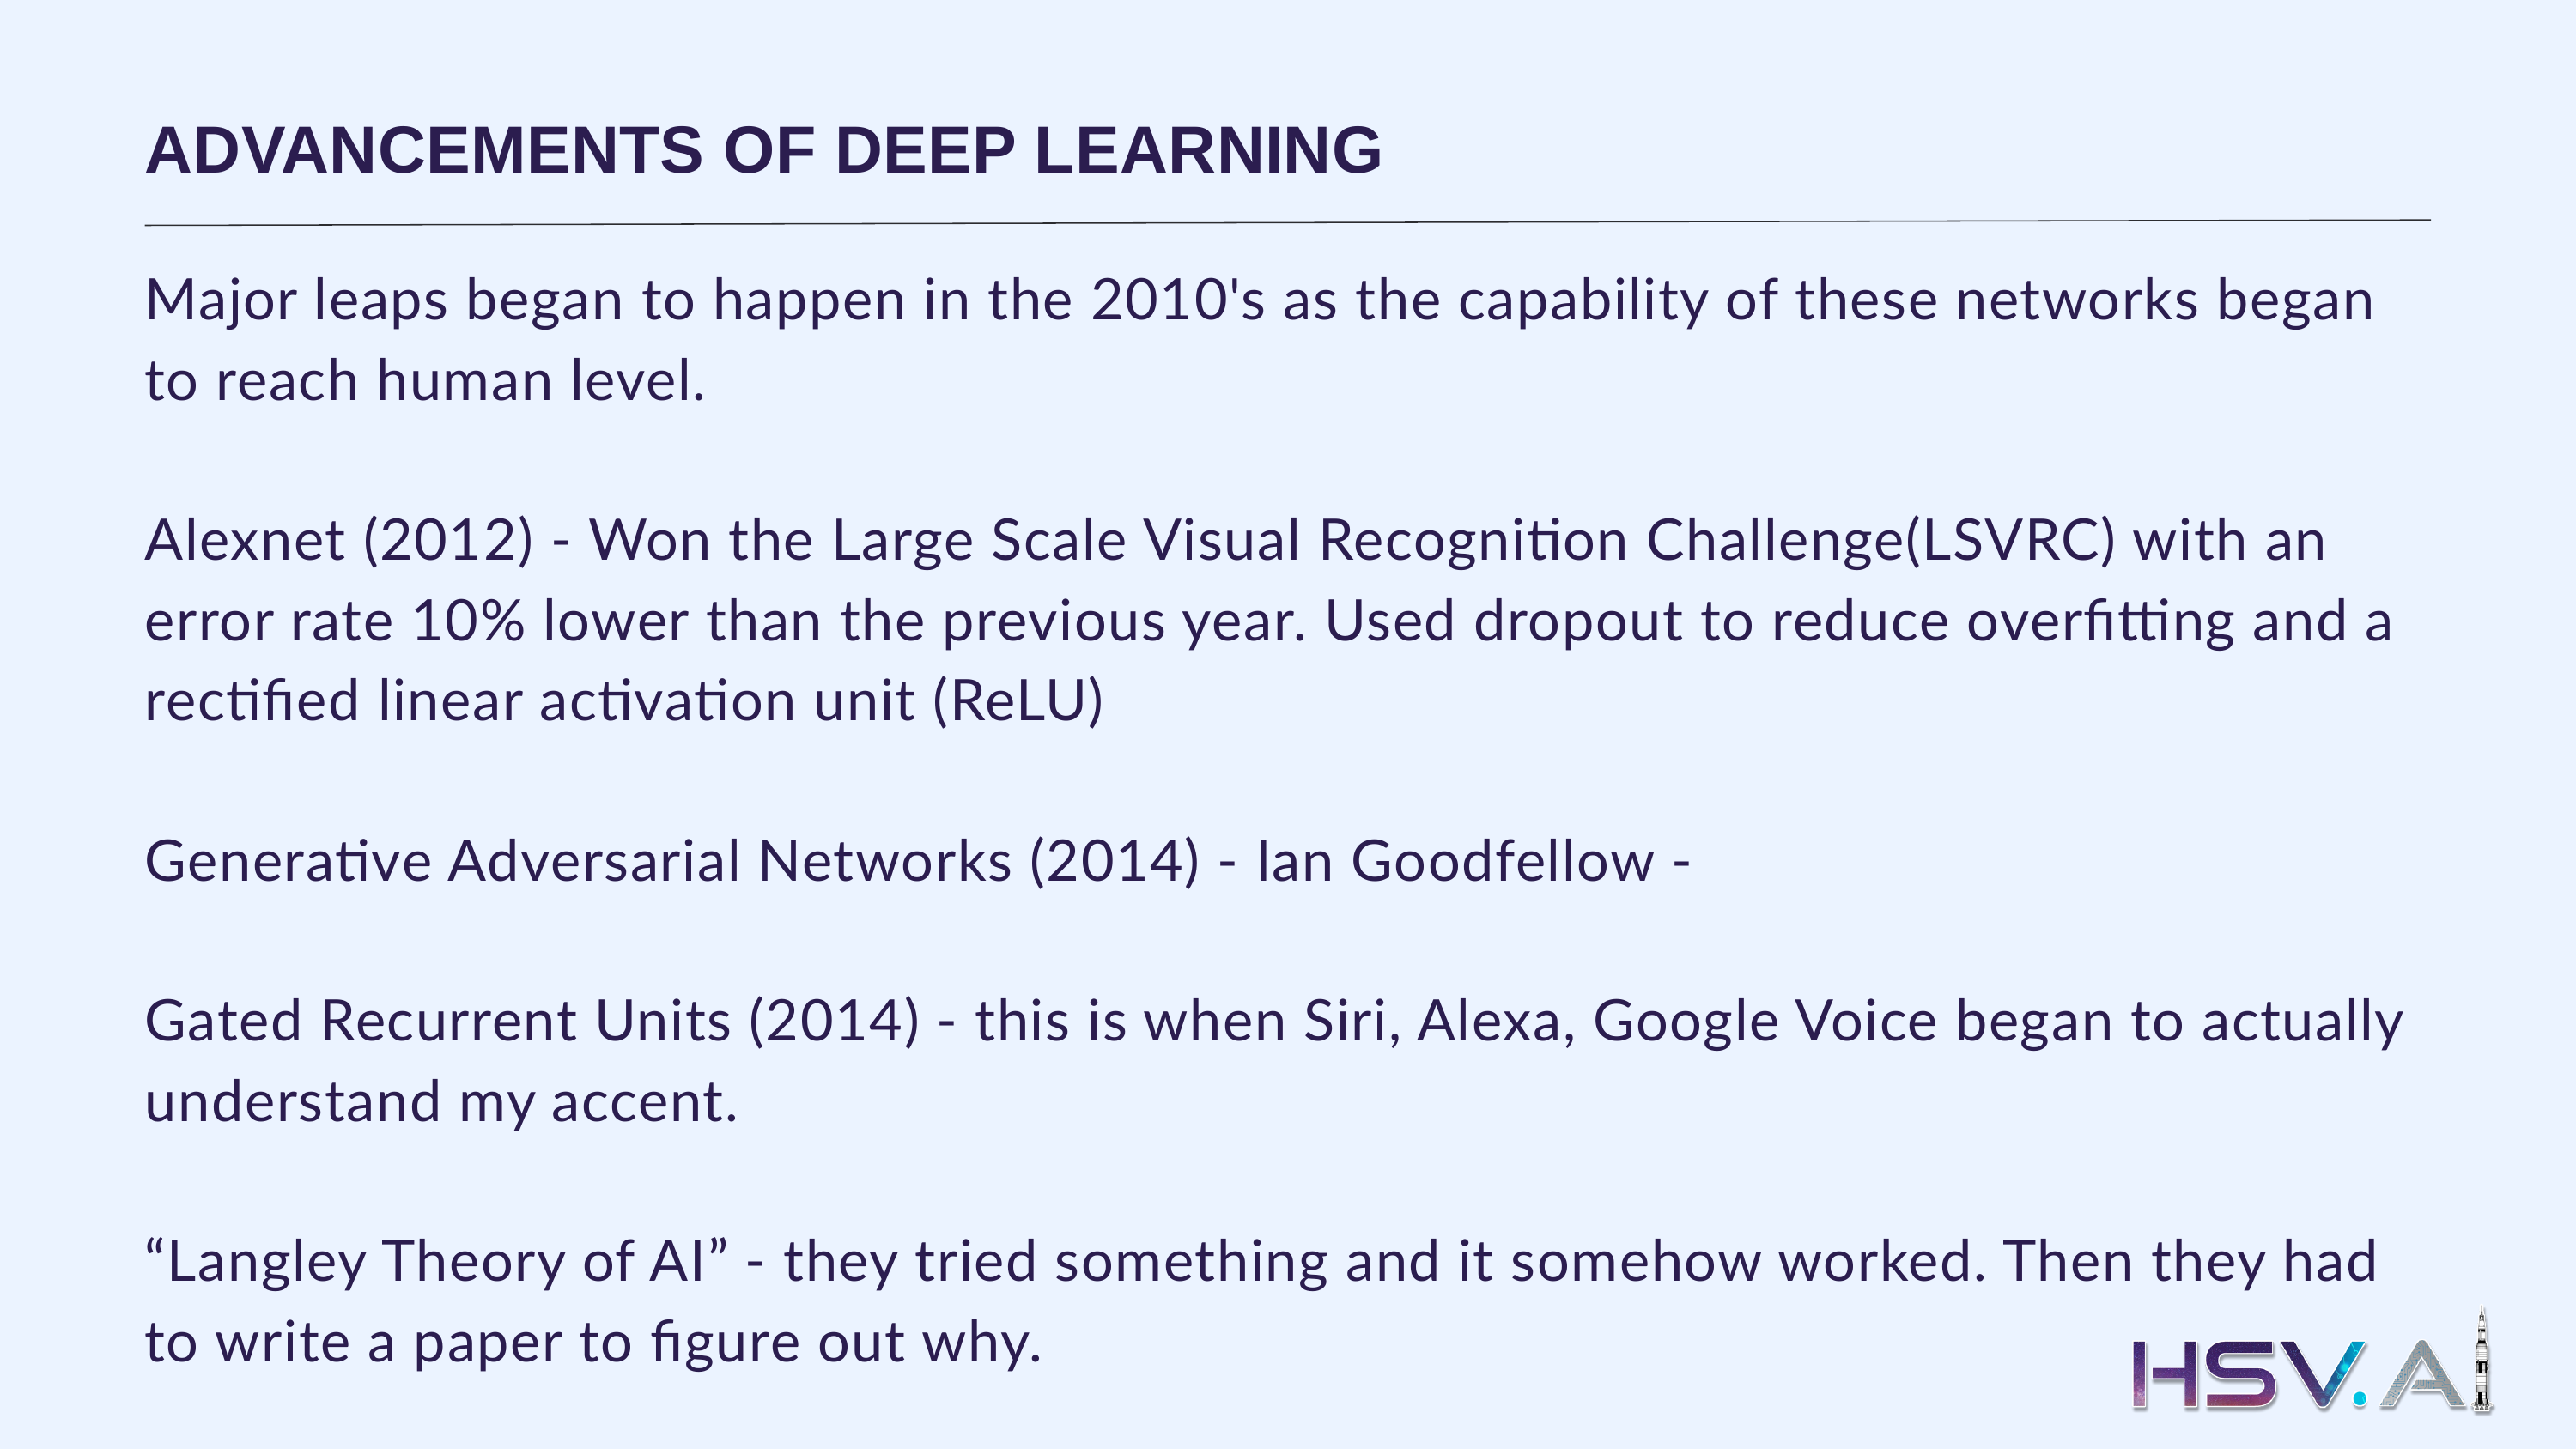

ADVANCEMENTS OF DEEP LEARNING

Major leaps began to happen in the 2010's as the capability of these networks began to reach human level.

Alexnet (2012) - Won the Large Scale Visual Recognition Challenge(LSVRC) with an error rate 10% lower than the previous year. Used dropout to reduce overfitting and a rectified linear activation unit (ReLU)

Generative Adversarial Networks (2014) - Ian Goodfellow -

Gated Recurrent Units (2014) - this is when Siri, Alexa, Google Voice began to actually understand my accent.

“Langley Theory of AI” - they tried something and it somehow worked. Then they had to write a paper to figure out why.